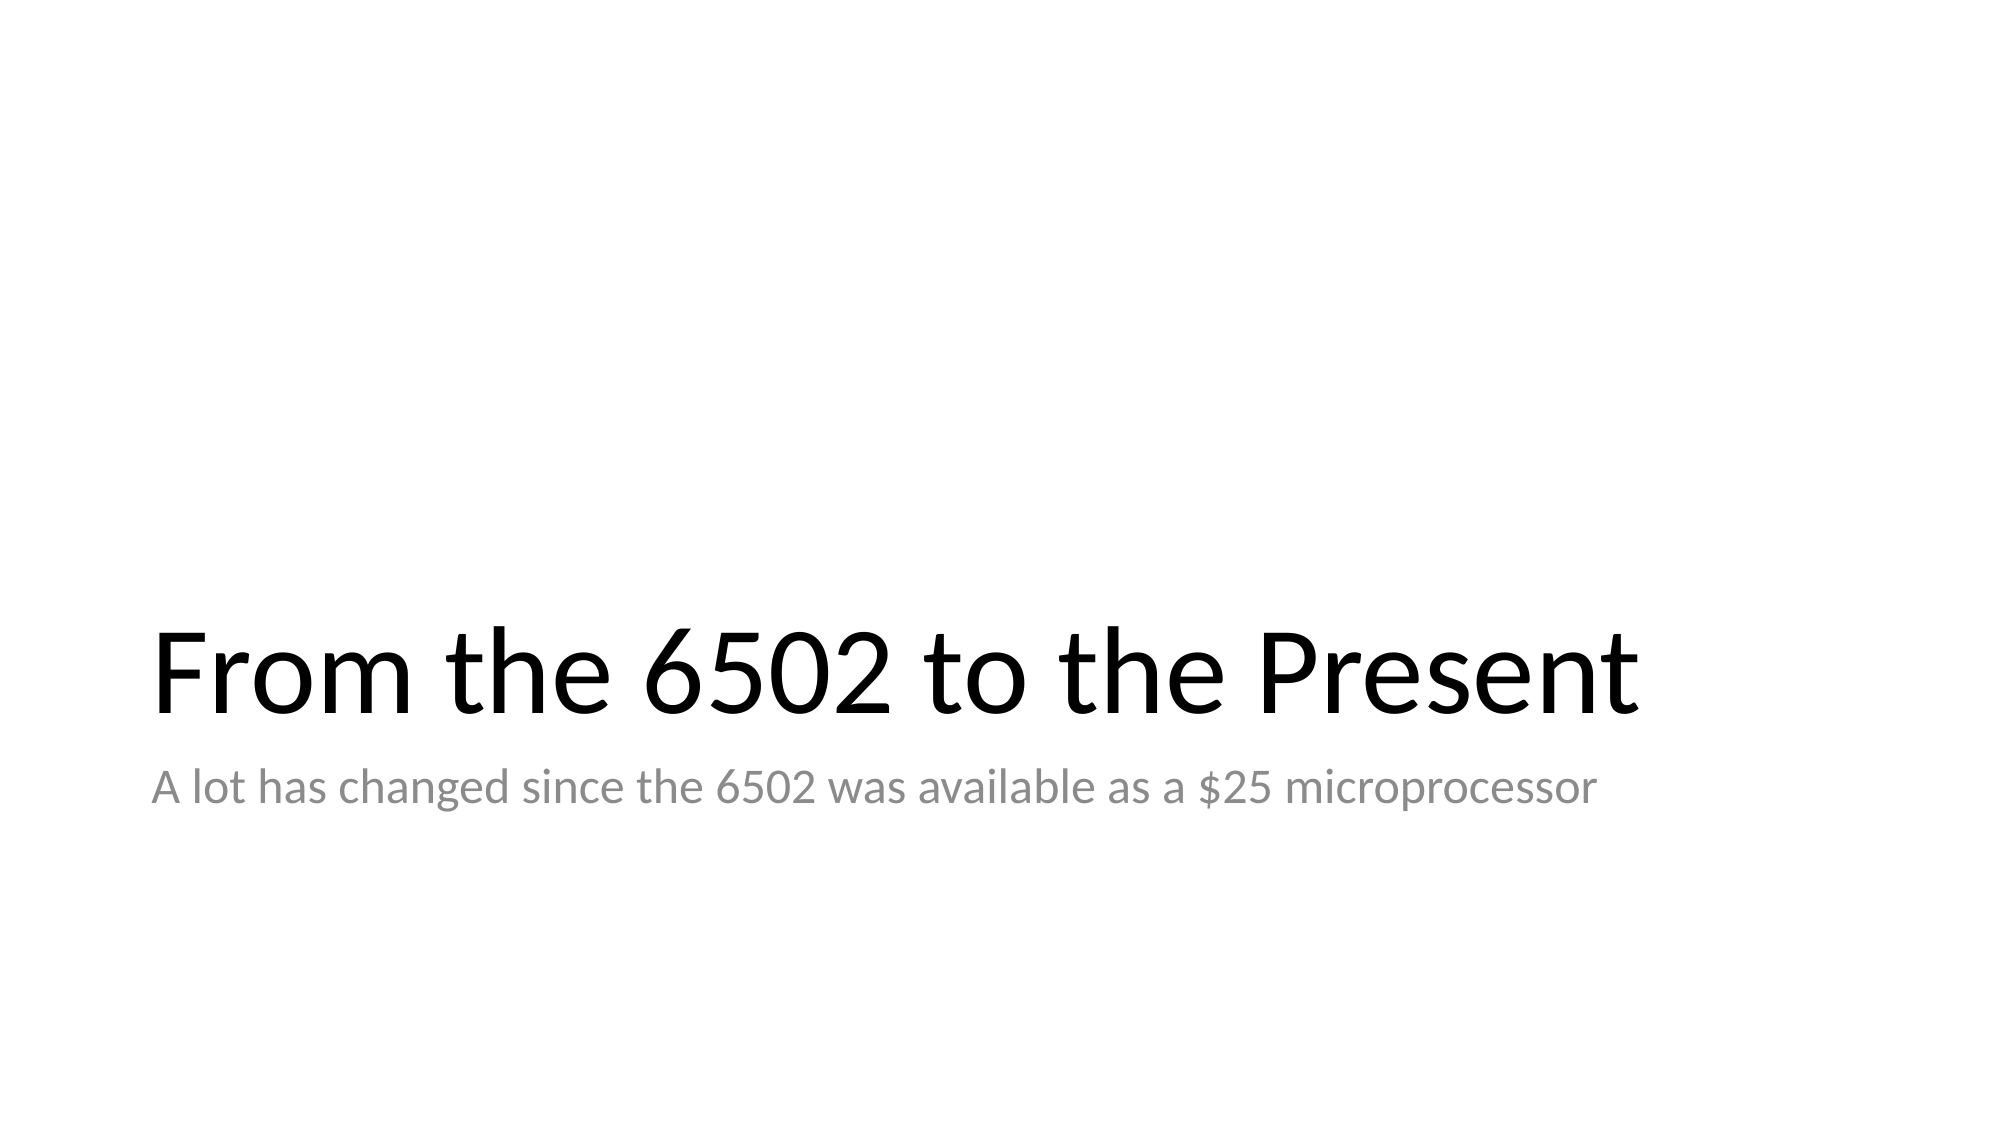

# From the 6502 to the Present
A lot has changed since the 6502 was available as a $25 microprocessor